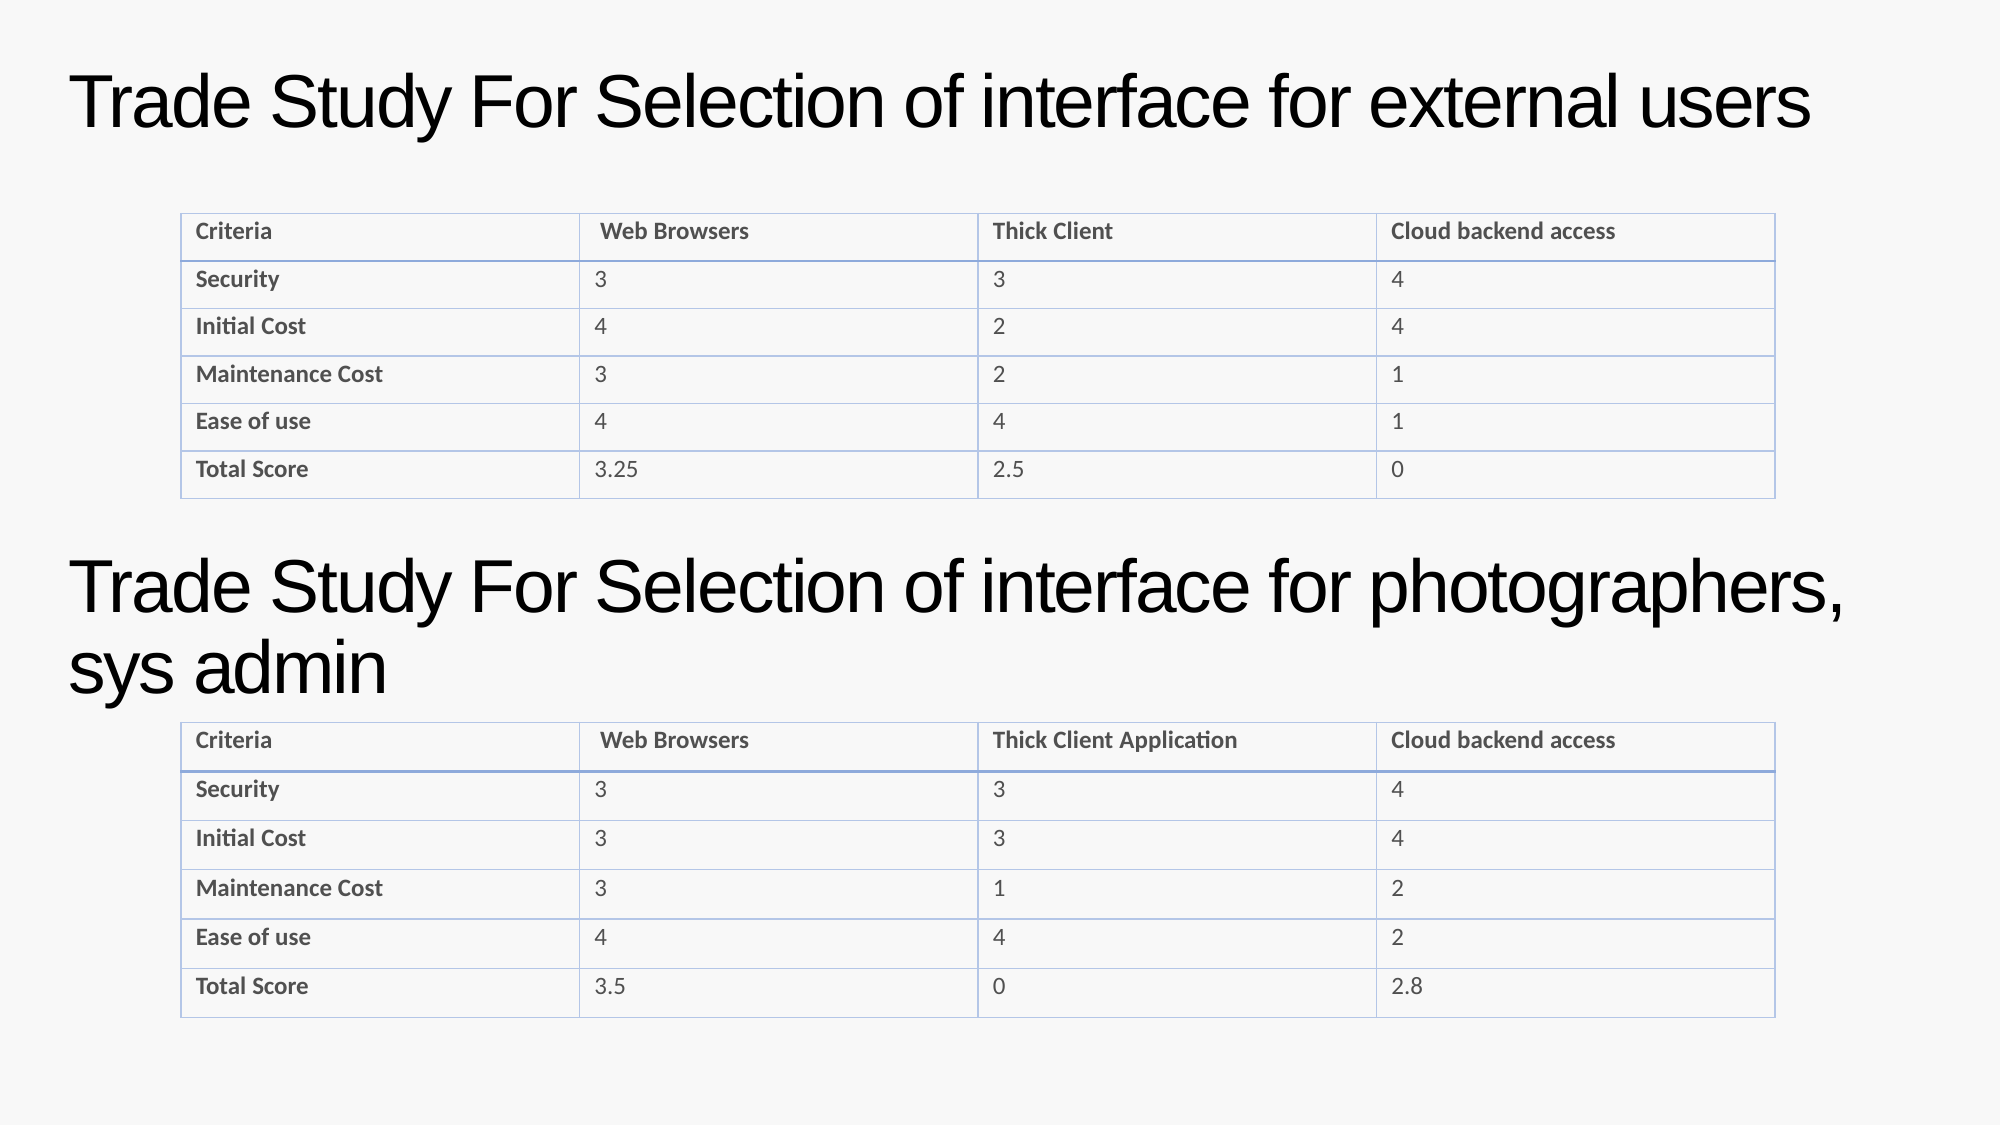

# Trade Study For Selection of interface for external users Trade Study For Selection of interface for photographers, sys admin
| Criteria | Web Browsers | Thick Client | Cloud backend access |
| --- | --- | --- | --- |
| Security | 3 | 3 | 4 |
| Initial Cost | 4 | 2 | 4 |
| Maintenance Cost | 3 | 2 | 1 |
| Ease of use | 4 | 4 | 1 |
| Total Score | 3.25 | 2.5 | 0 |
| Criteria | Web Browsers | Thick Client Application | Cloud backend access |
| --- | --- | --- | --- |
| Security | 3 | 3 | 4 |
| Initial Cost | 3 | 3 | 4 |
| Maintenance Cost | 3 | 1 | 2 |
| Ease of use | 4 | 4 | 2 |
| Total Score | 3.5 | 0 | 2.8 |